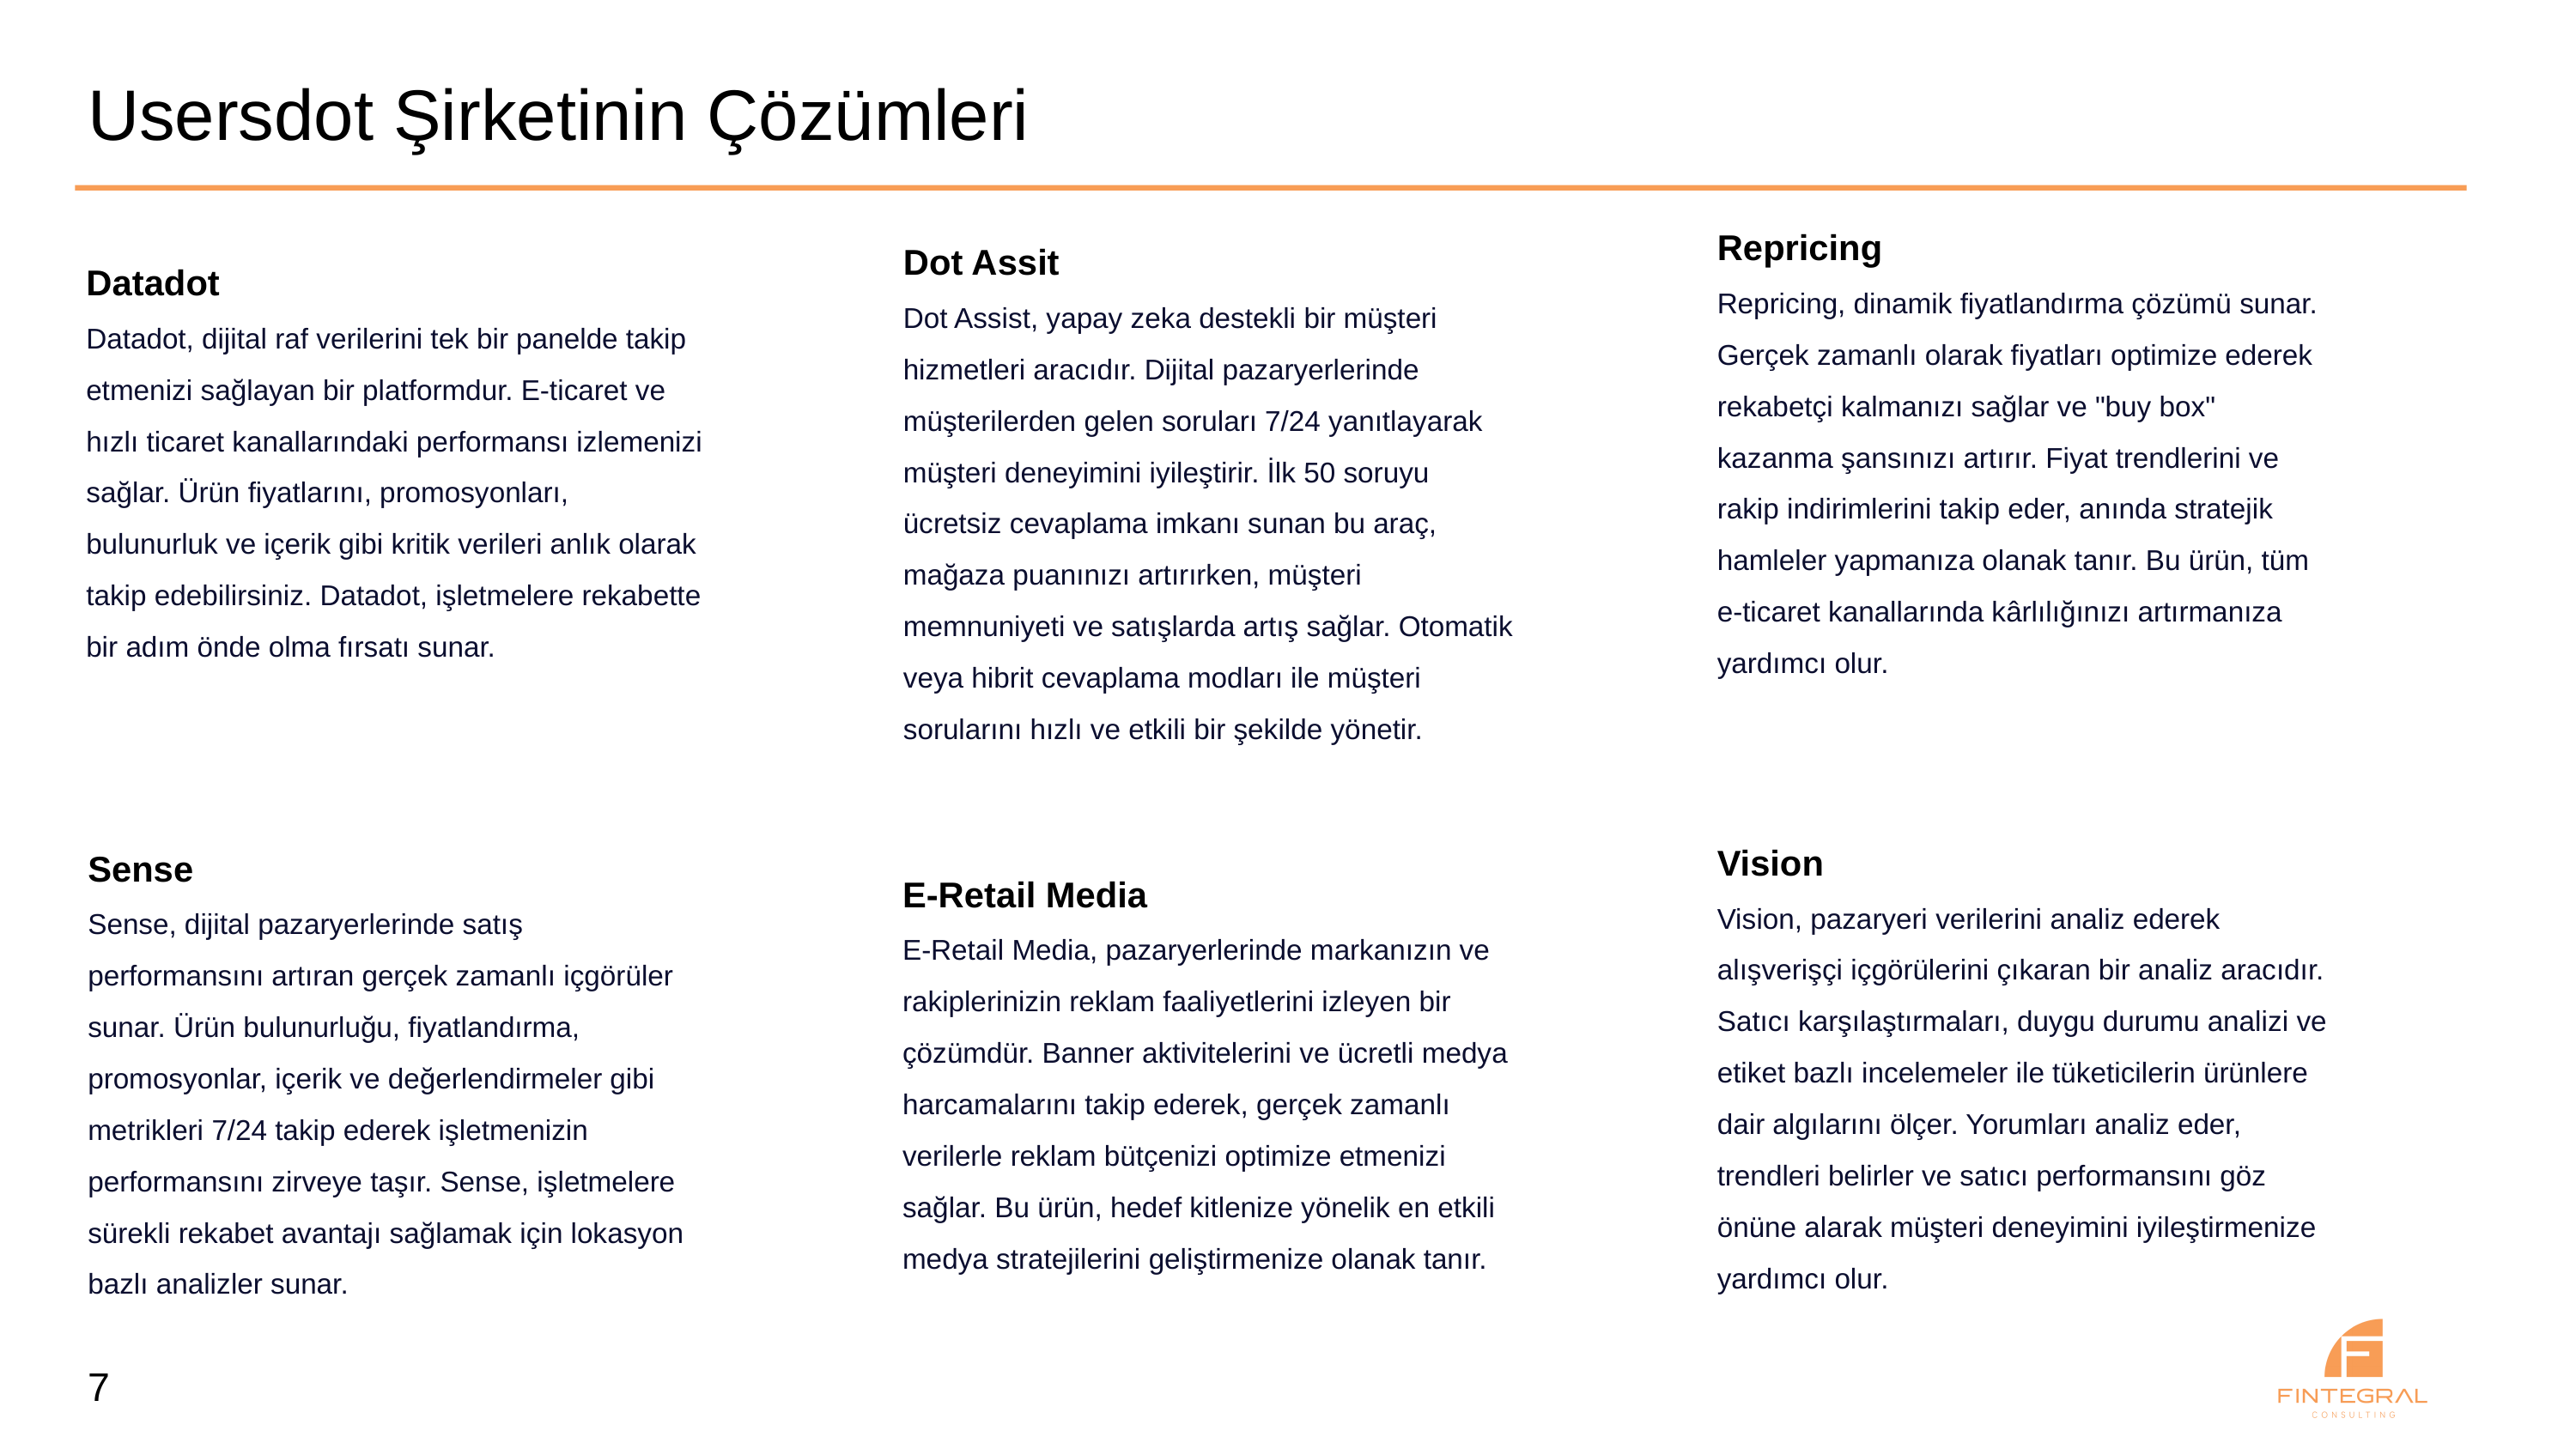

# Usersdot Şirketinin Çözümleri
Repricing
Repricing, dinamik fiyatlandırma çözümü sunar. Gerçek zamanlı olarak fiyatları optimize ederek rekabetçi kalmanızı sağlar ve "buy box" kazanma şansınızı artırır. Fiyat trendlerini ve rakip indirimlerini takip eder, anında stratejik hamleler yapmanıza olanak tanır. Bu ürün, tüm e-ticaret kanallarında kârlılığınızı artırmanıza yardımcı olur.
Datadot
Datadot, dijital raf verilerini tek bir panelde takip etmenizi sağlayan bir platformdur. E-ticaret ve hızlı ticaret kanallarındaki performansı izlemenizi sağlar. Ürün fiyatlarını, promosyonları, bulunurluk ve içerik gibi kritik verileri anlık olarak takip edebilirsiniz. Datadot, işletmelere rekabette bir adım önde olma fırsatı sunar.
Dot Assit
Dot Assist, yapay zeka destekli bir müşteri hizmetleri aracıdır. Dijital pazaryerlerinde müşterilerden gelen soruları 7/24 yanıtlayarak müşteri deneyimini iyileştirir. İlk 50 soruyu ücretsiz cevaplama imkanı sunan bu araç, mağaza puanınızı artırırken, müşteri memnuniyeti ve satışlarda artış sağlar. Otomatik veya hibrit cevaplama modları ile müşteri sorularını hızlı ve etkili bir şekilde yönetir.
Vision
Vision, pazaryeri verilerini analiz ederek alışverişçi içgörülerini çıkaran bir analiz aracıdır. Satıcı karşılaştırmaları, duygu durumu analizi ve etiket bazlı incelemeler ile tüketicilerin ürünlere dair algılarını ölçer. Yorumları analiz eder, trendleri belirler ve satıcı performansını göz önüne alarak müşteri deneyimini iyileştirmenize yardımcı olur.
Sense
Sense, dijital pazaryerlerinde satış performansını artıran gerçek zamanlı içgörüler sunar. Ürün bulunurluğu, fiyatlandırma, promosyonlar, içerik ve değerlendirmeler gibi metrikleri 7/24 takip ederek işletmenizin performansını zirveye taşır. Sense, işletmelere sürekli rekabet avantajı sağlamak için lokasyon bazlı analizler sunar.
E-Retail Media
E-Retail Media, pazaryerlerinde markanızın ve rakiplerinizin reklam faaliyetlerini izleyen bir çözümdür. Banner aktivitelerini ve ücretli medya harcamalarını takip ederek, gerçek zamanlı verilerle reklam bütçenizi optimize etmenizi sağlar. Bu ürün, hedef kitlenize yönelik en etkili medya stratejilerini geliştirmenize olanak tanır.